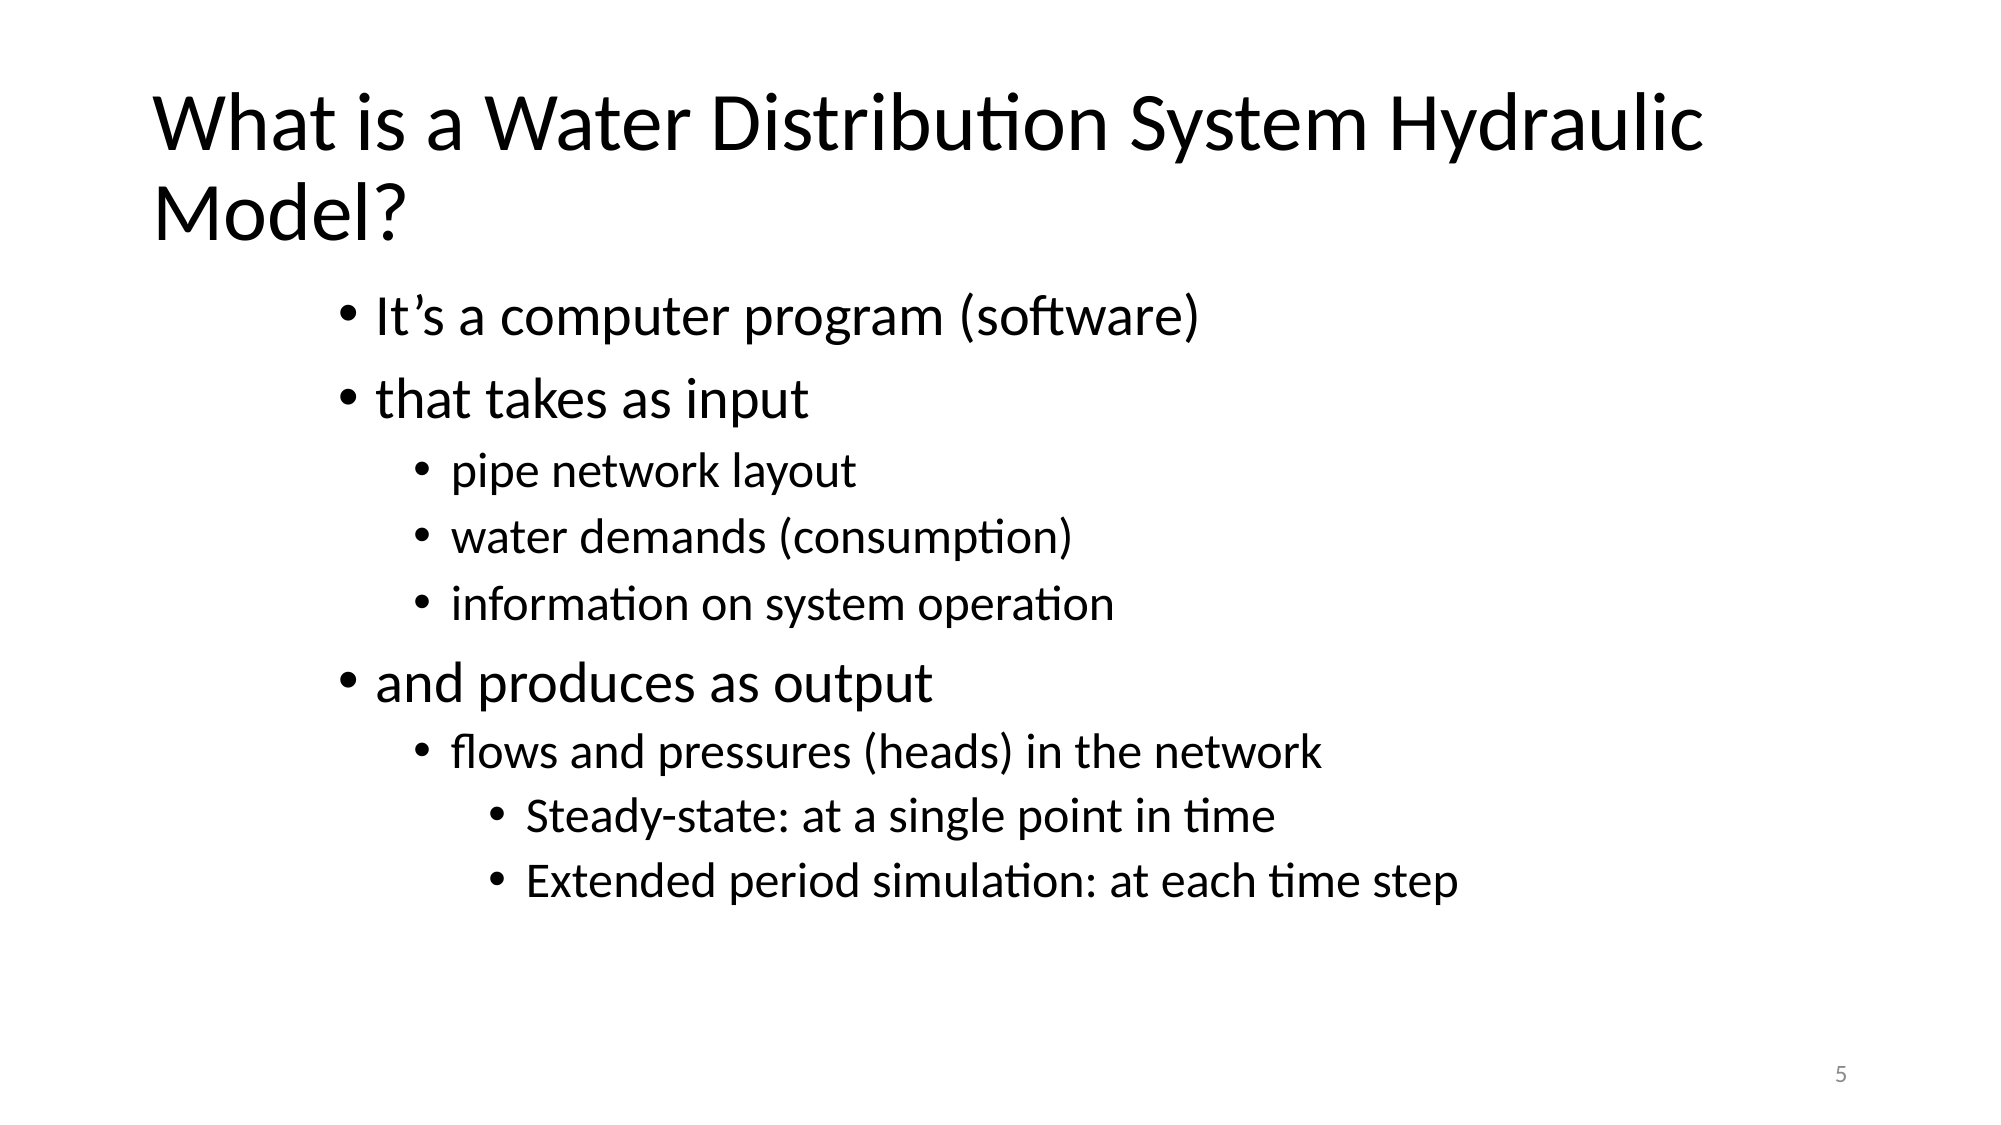

# What is a Water Distribution System Hydraulic Model?
It’s a computer program (software)
that takes as input
pipe network layout
water demands (consumption)
information on system operation
and produces as output
flows and pressures (heads) in the network
Steady-state: at a single point in time
Extended period simulation: at each time step

5